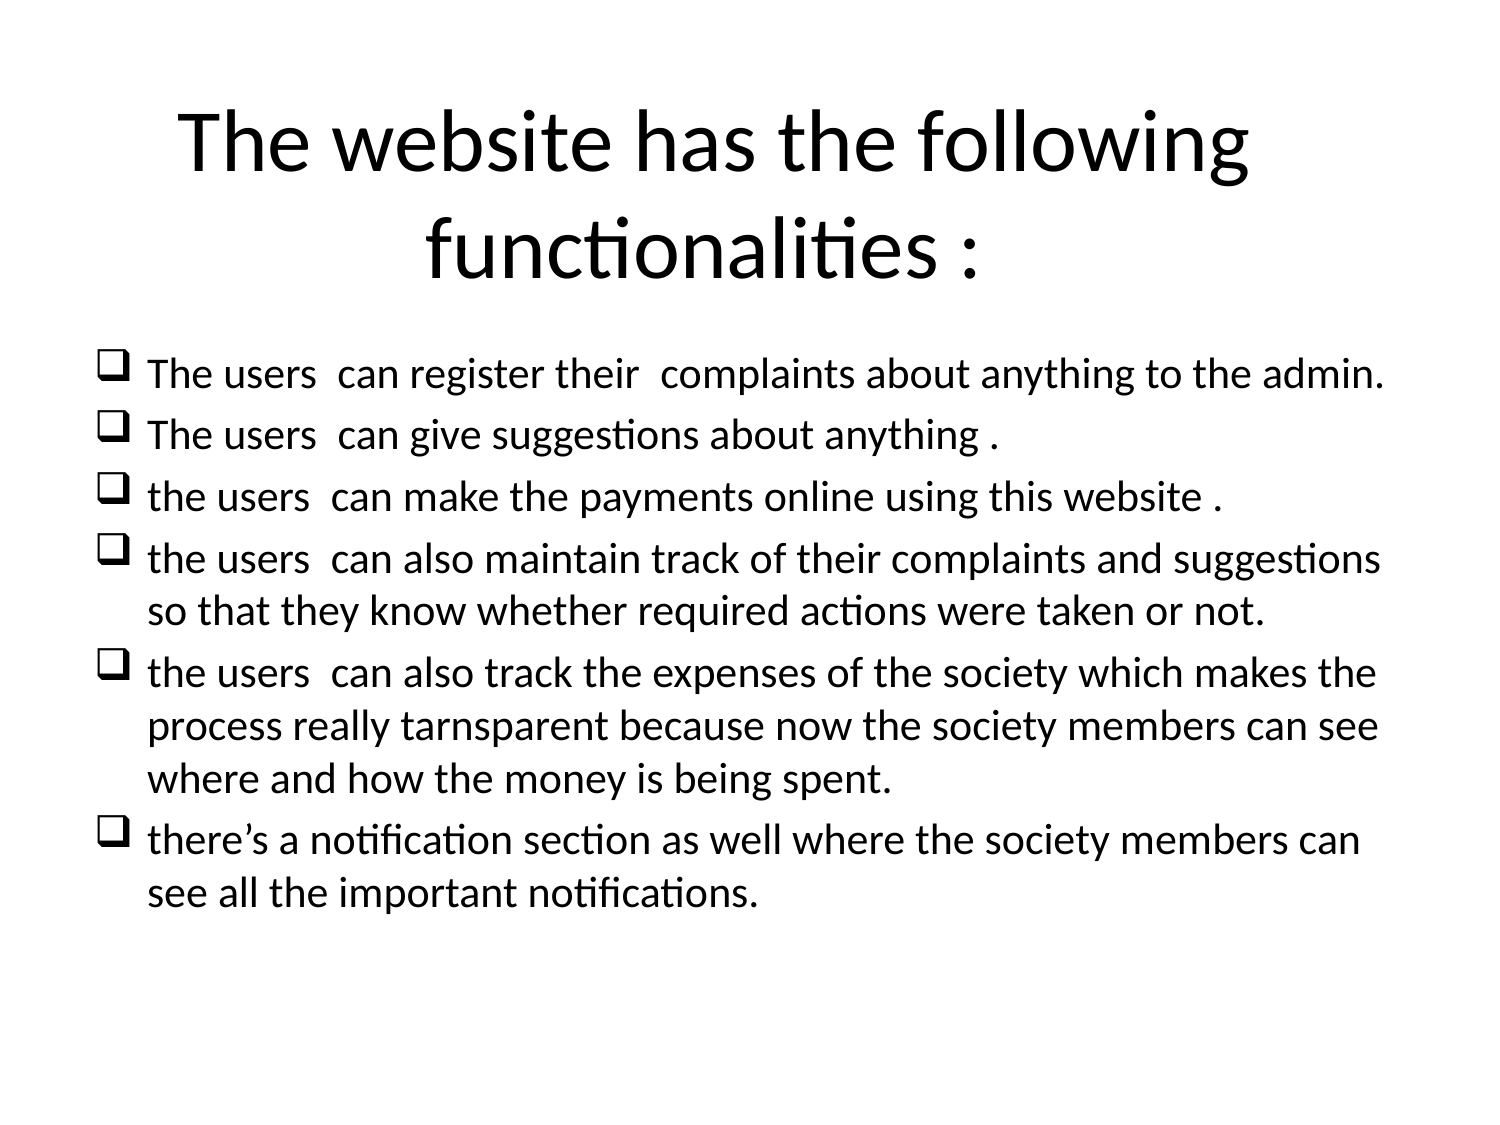

# The website has the following functionalities :
The users  can register their  complaints about anything to the admin.
The users  can give suggestions about anything .
the users  can make the payments online using this website .
the users  can also maintain track of their complaints and suggestions so that they know whether required actions were taken or not.
the users  can also track the expenses of the society which makes the process really tarnsparent because now the society members can see where and how the money is being spent.
there’s a notification section as well where the society members can see all the important notifications.